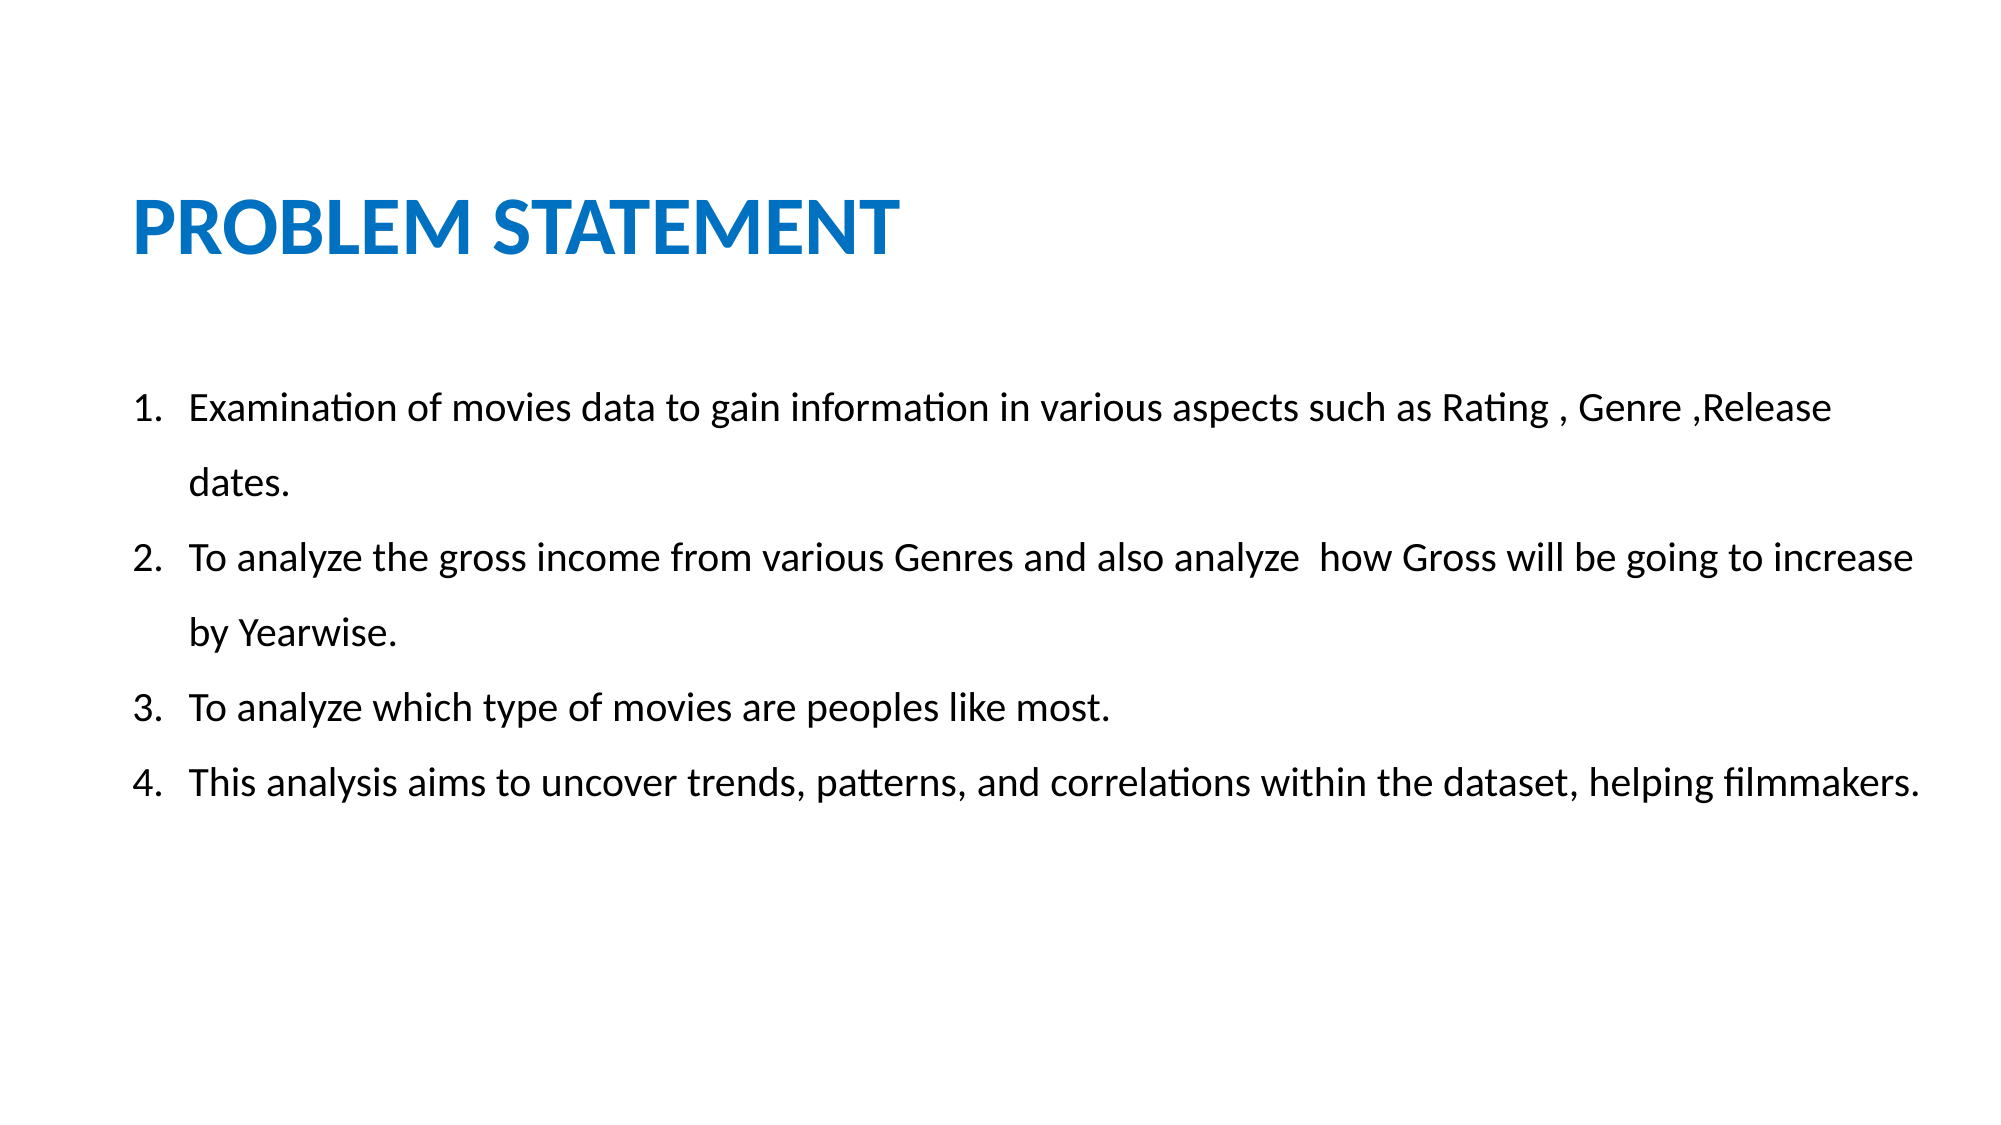

# PROBLEM STATEMENT
Examination of movies data to gain information in various aspects such as Rating , Genre ,Release dates.
To analyze the gross income from various Genres and also analyze  how Gross will be going to increase by Yearwise.
To analyze which type of movies are peoples like most.
This analysis aims to uncover trends, patterns, and correlations within the dataset, helping filmmakers.